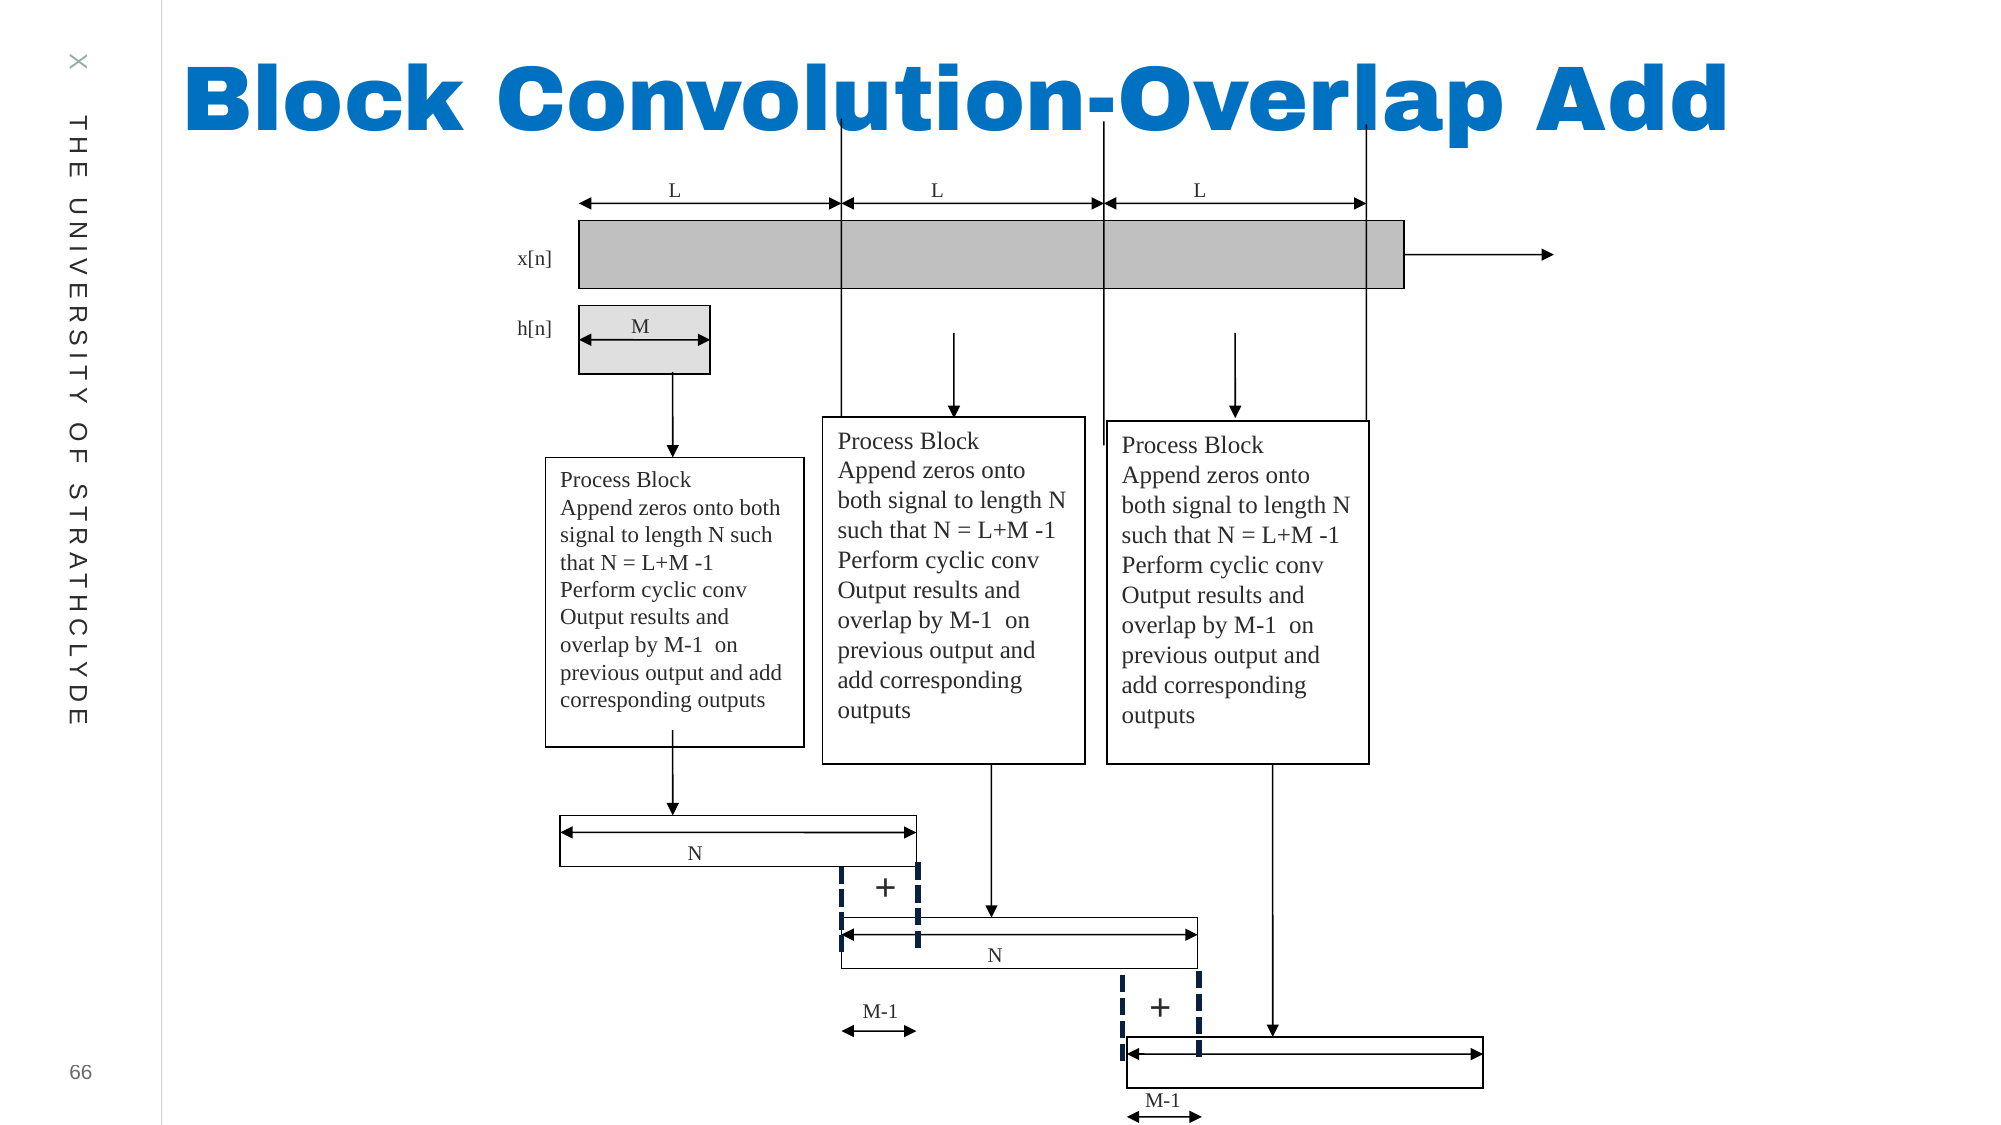

# Block Convolution-Overlap Add

L

L

L

x[n]

M
h[n]

Process Block
Append zeros onto both signal to length N such that N = L+M -1
Perform cyclic conv
Output results and overlap by M-1  on previous output and add corresponding outputs
Process Block
Append zeros onto both signal to length N such that N = L+P -1
Perform cyclic conv
Output results and overlap by P-1  on previous output and add corresponding outputs
Process Block
Append zeros onto both signal to length N such that N = L+M -1
Perform cyclic conv
Output results and overlap by M-1  on previous output and add corresponding outputs

Process Block
Append zeros onto both signal to length N such that N = L+M -1
Perform cyclic conv
Output results and overlap by M-1  on previous output and add corresponding outputs

N

N
M-1

M-1

+
+
66